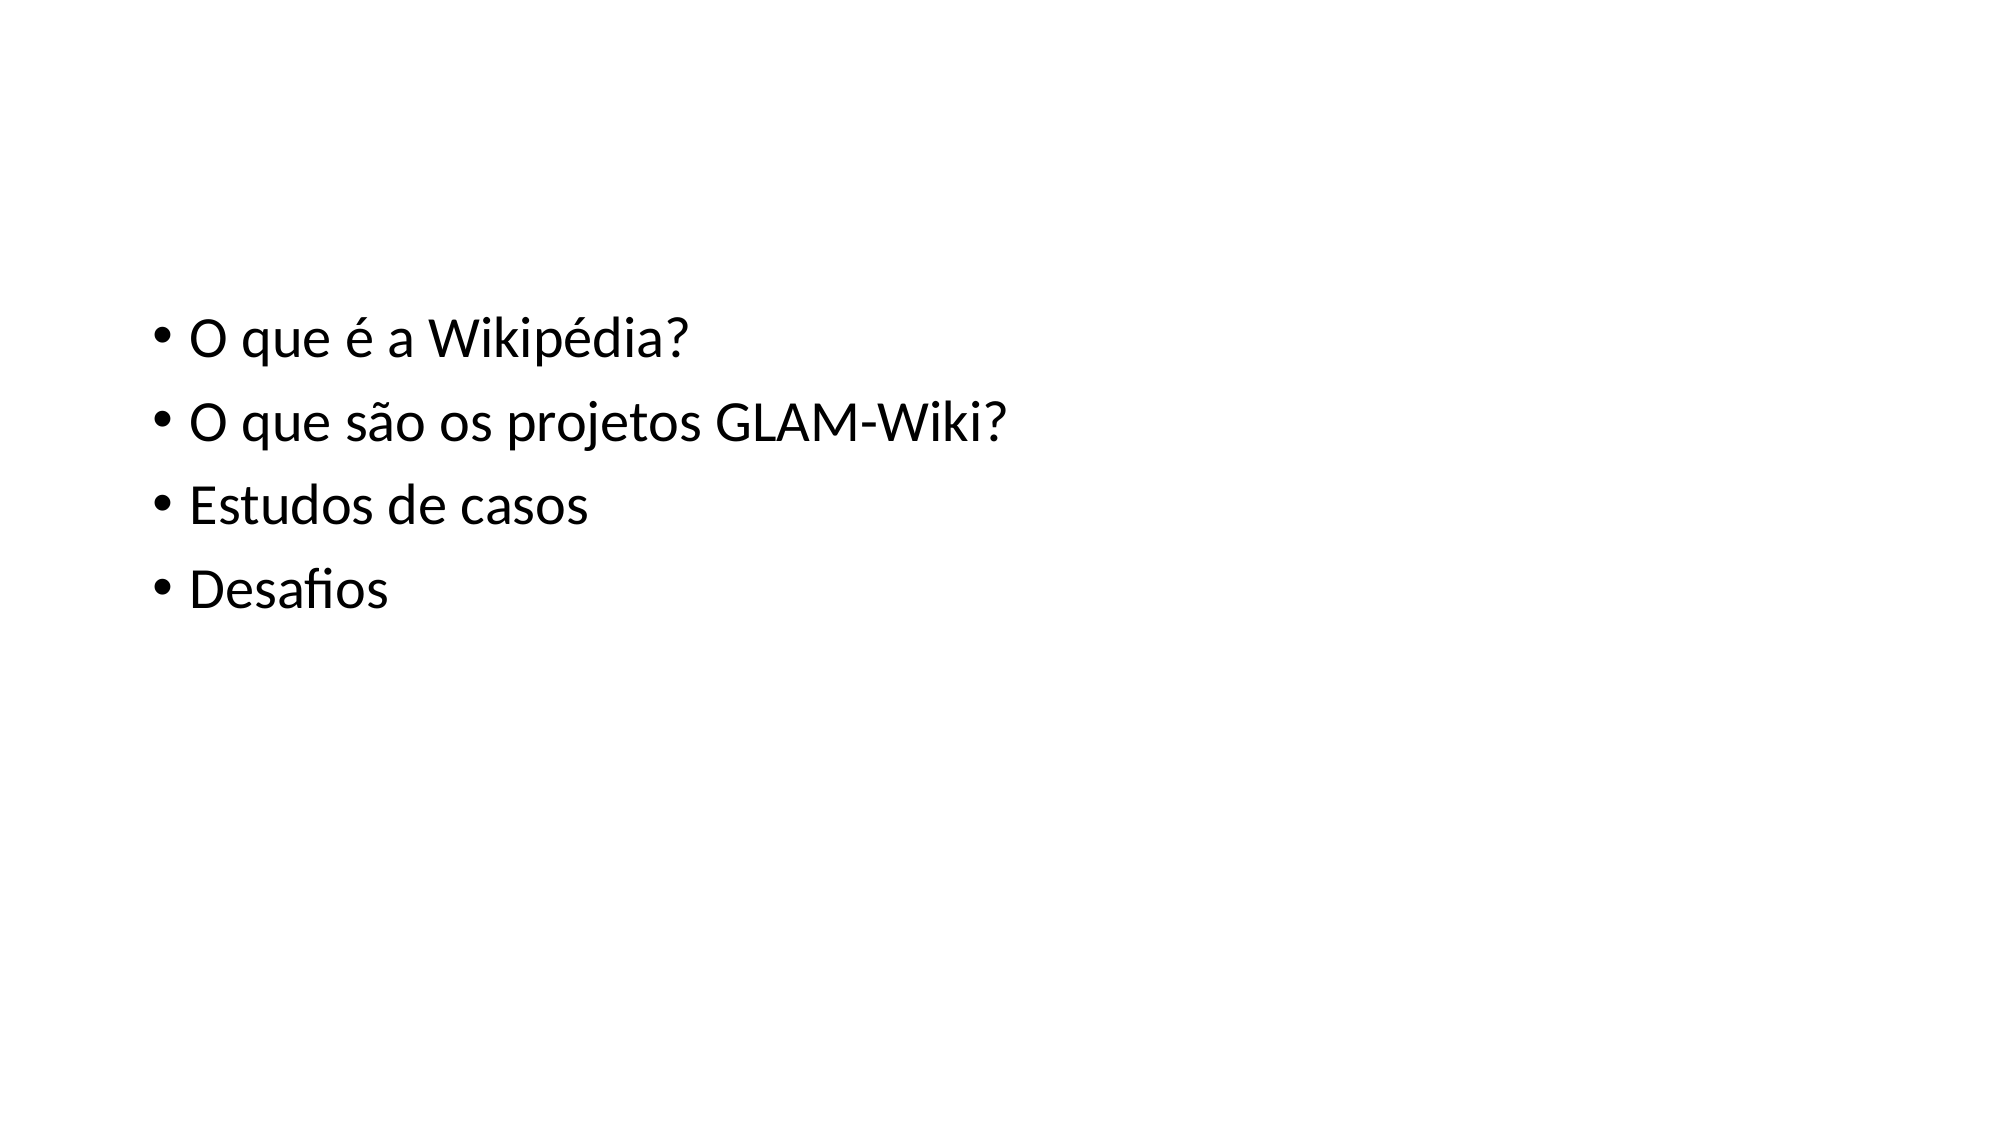

#
O que é a Wikipédia?
O que são os projetos GLAM-Wiki?
Estudos de casos
Desafios